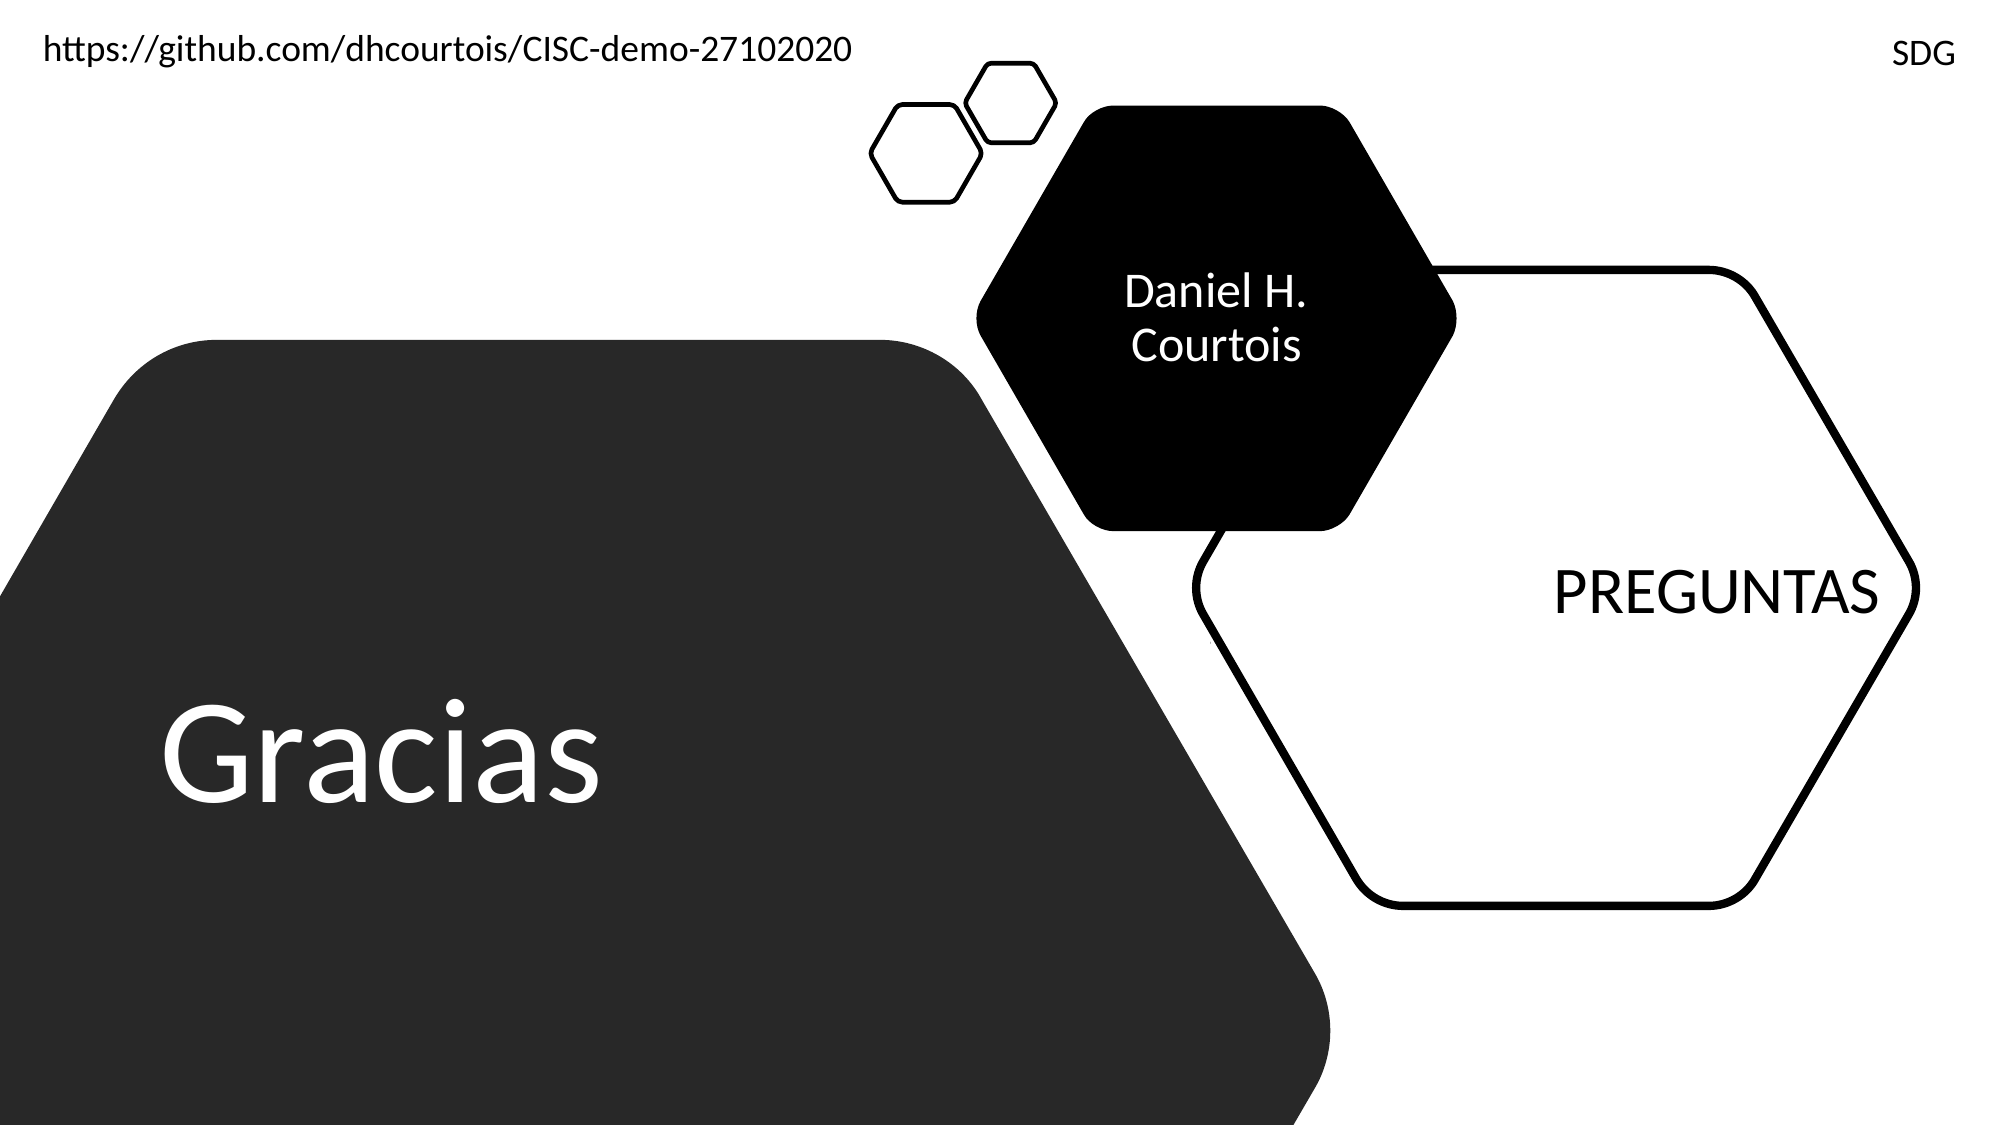

https://github.com/dhcourtois/CISC-demo-27102020
SDG

Daniel H. Courtois

# Gracias
PREGUNTAS